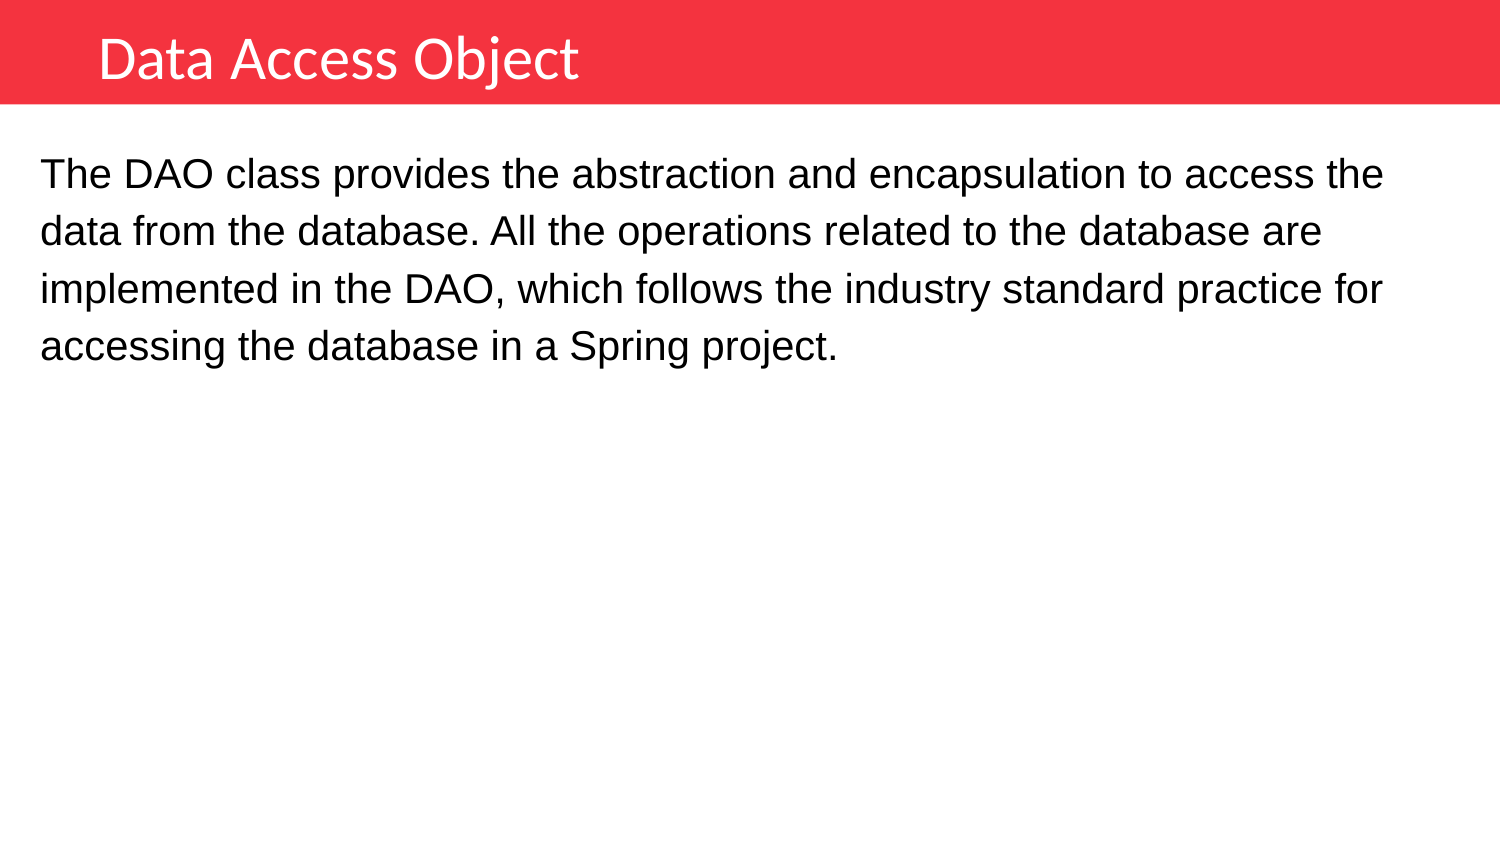

Data Access Object

The DAO class provides the abstraction and encapsulation to access the data from the database. All the operations related to the database are implemented in the DAO, which follows the industry standard practice for accessing the database in a Spring project.